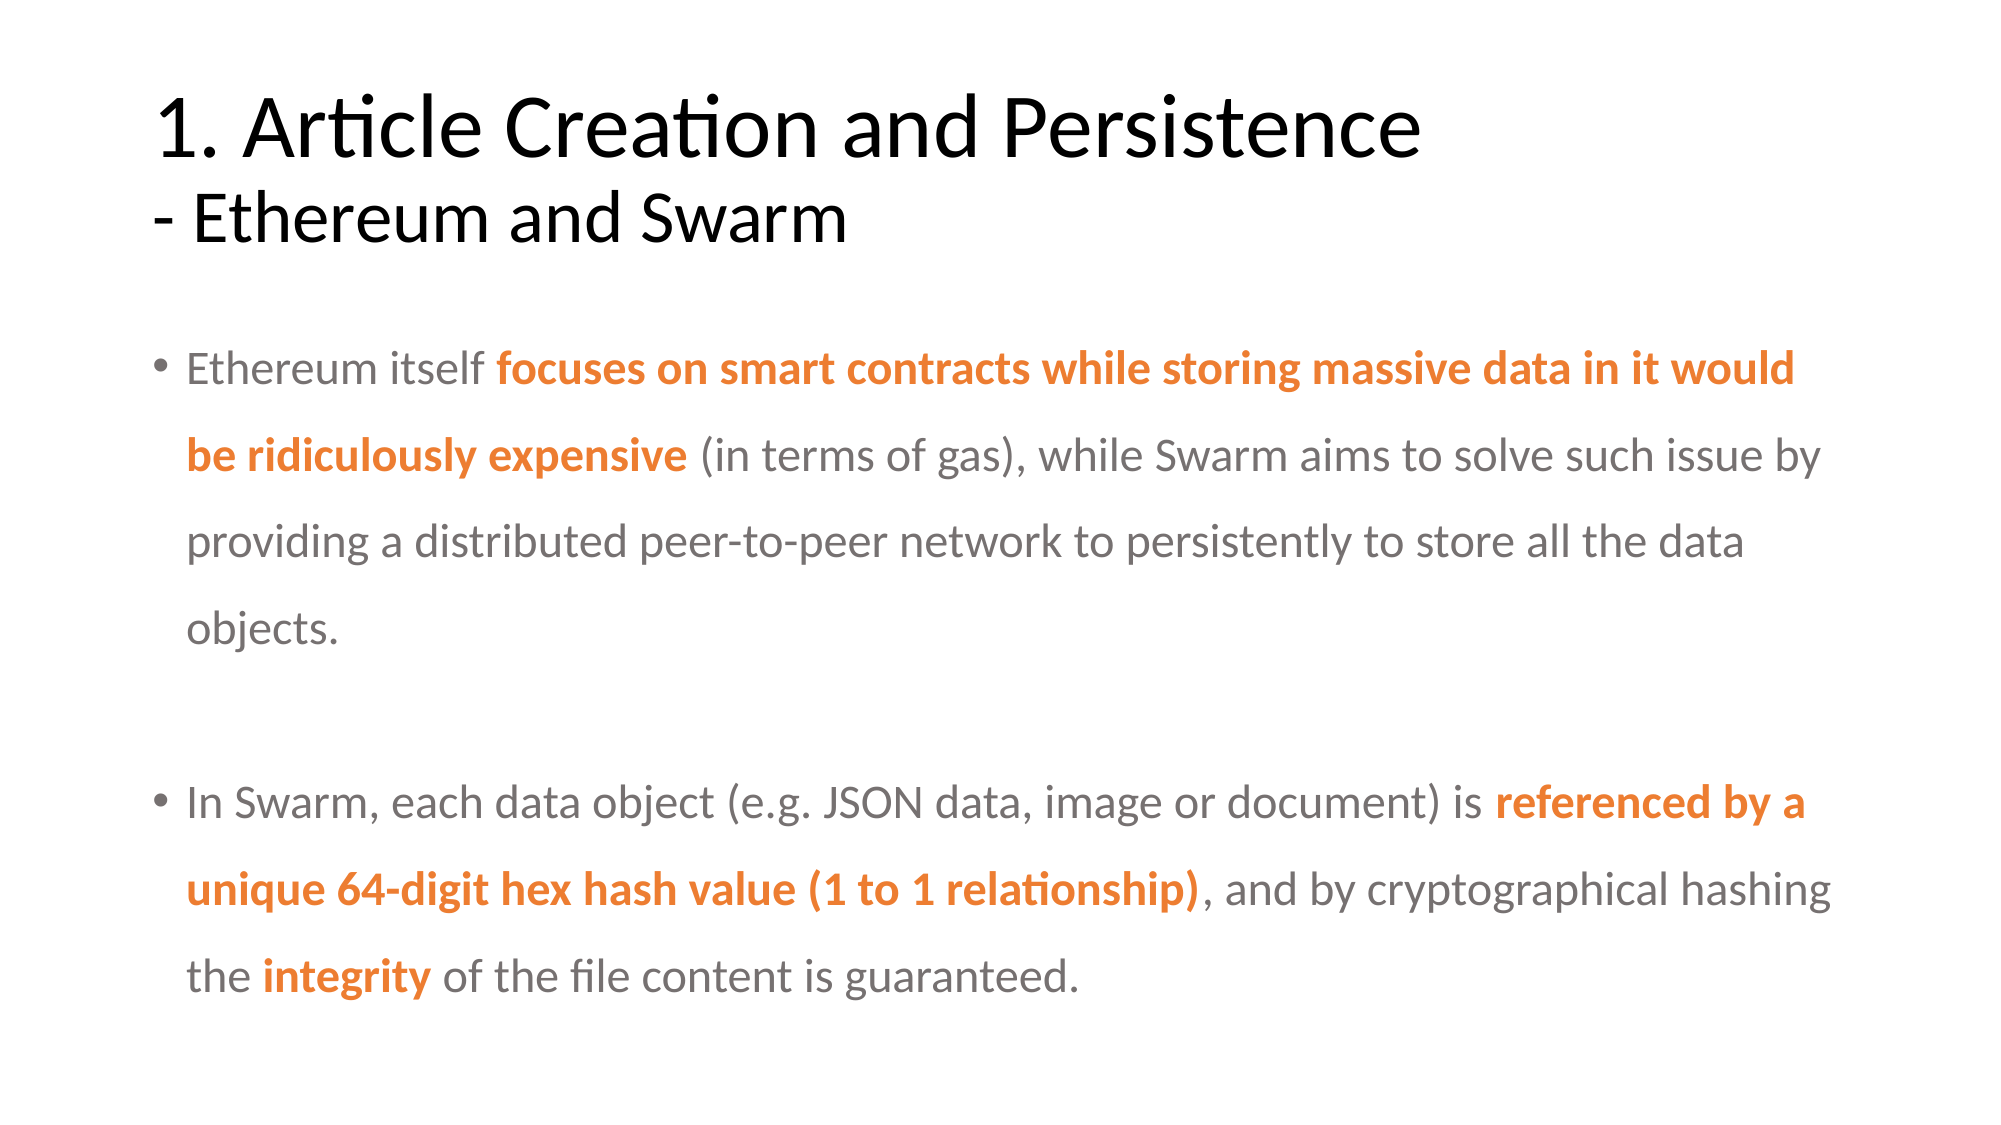

# 1. Article Creation and Persistence - Ethereum and Swarm
Ethereum itself focuses on smart contracts while storing massive data in it would be ridiculously expensive (in terms of gas), while Swarm aims to solve such issue by providing a distributed peer-to-peer network to persistently to store all the data objects.

In Swarm, each data object (e.g. JSON data, image or document) is referenced by a unique 64-digit hex hash value (1 to 1 relationship), and by cryptographical hashing the integrity of the file content is guaranteed.